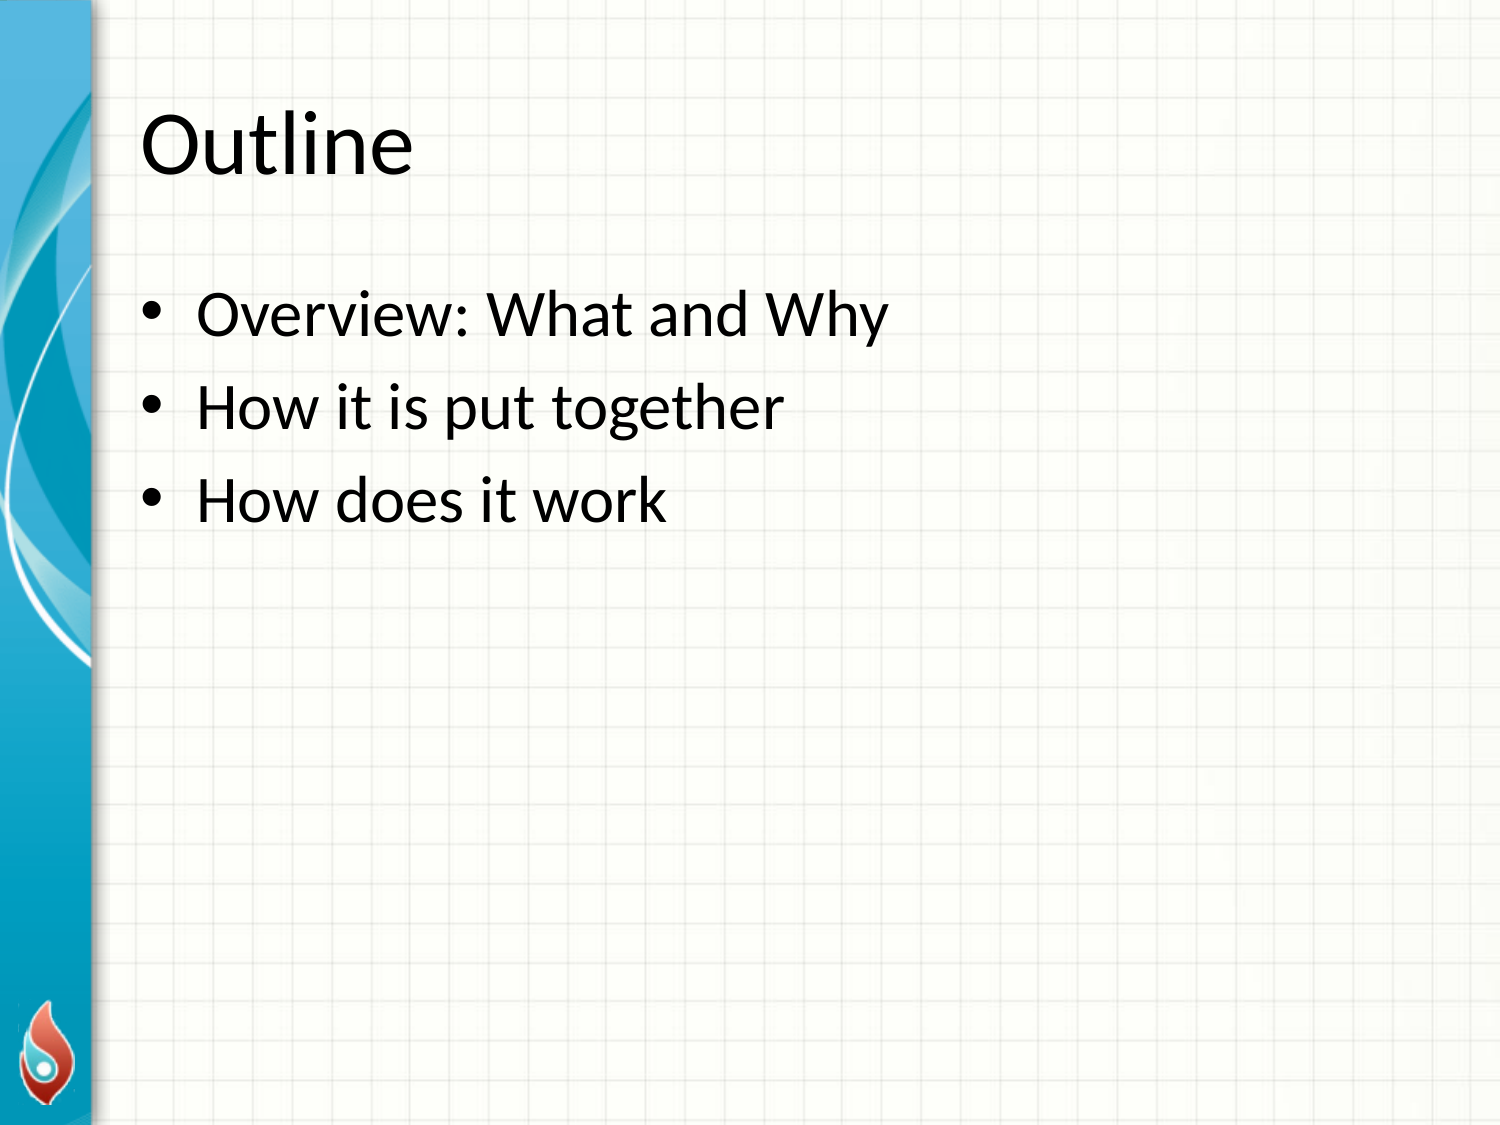

# Outline
Overview: What and Why
How it is put together
How does it work